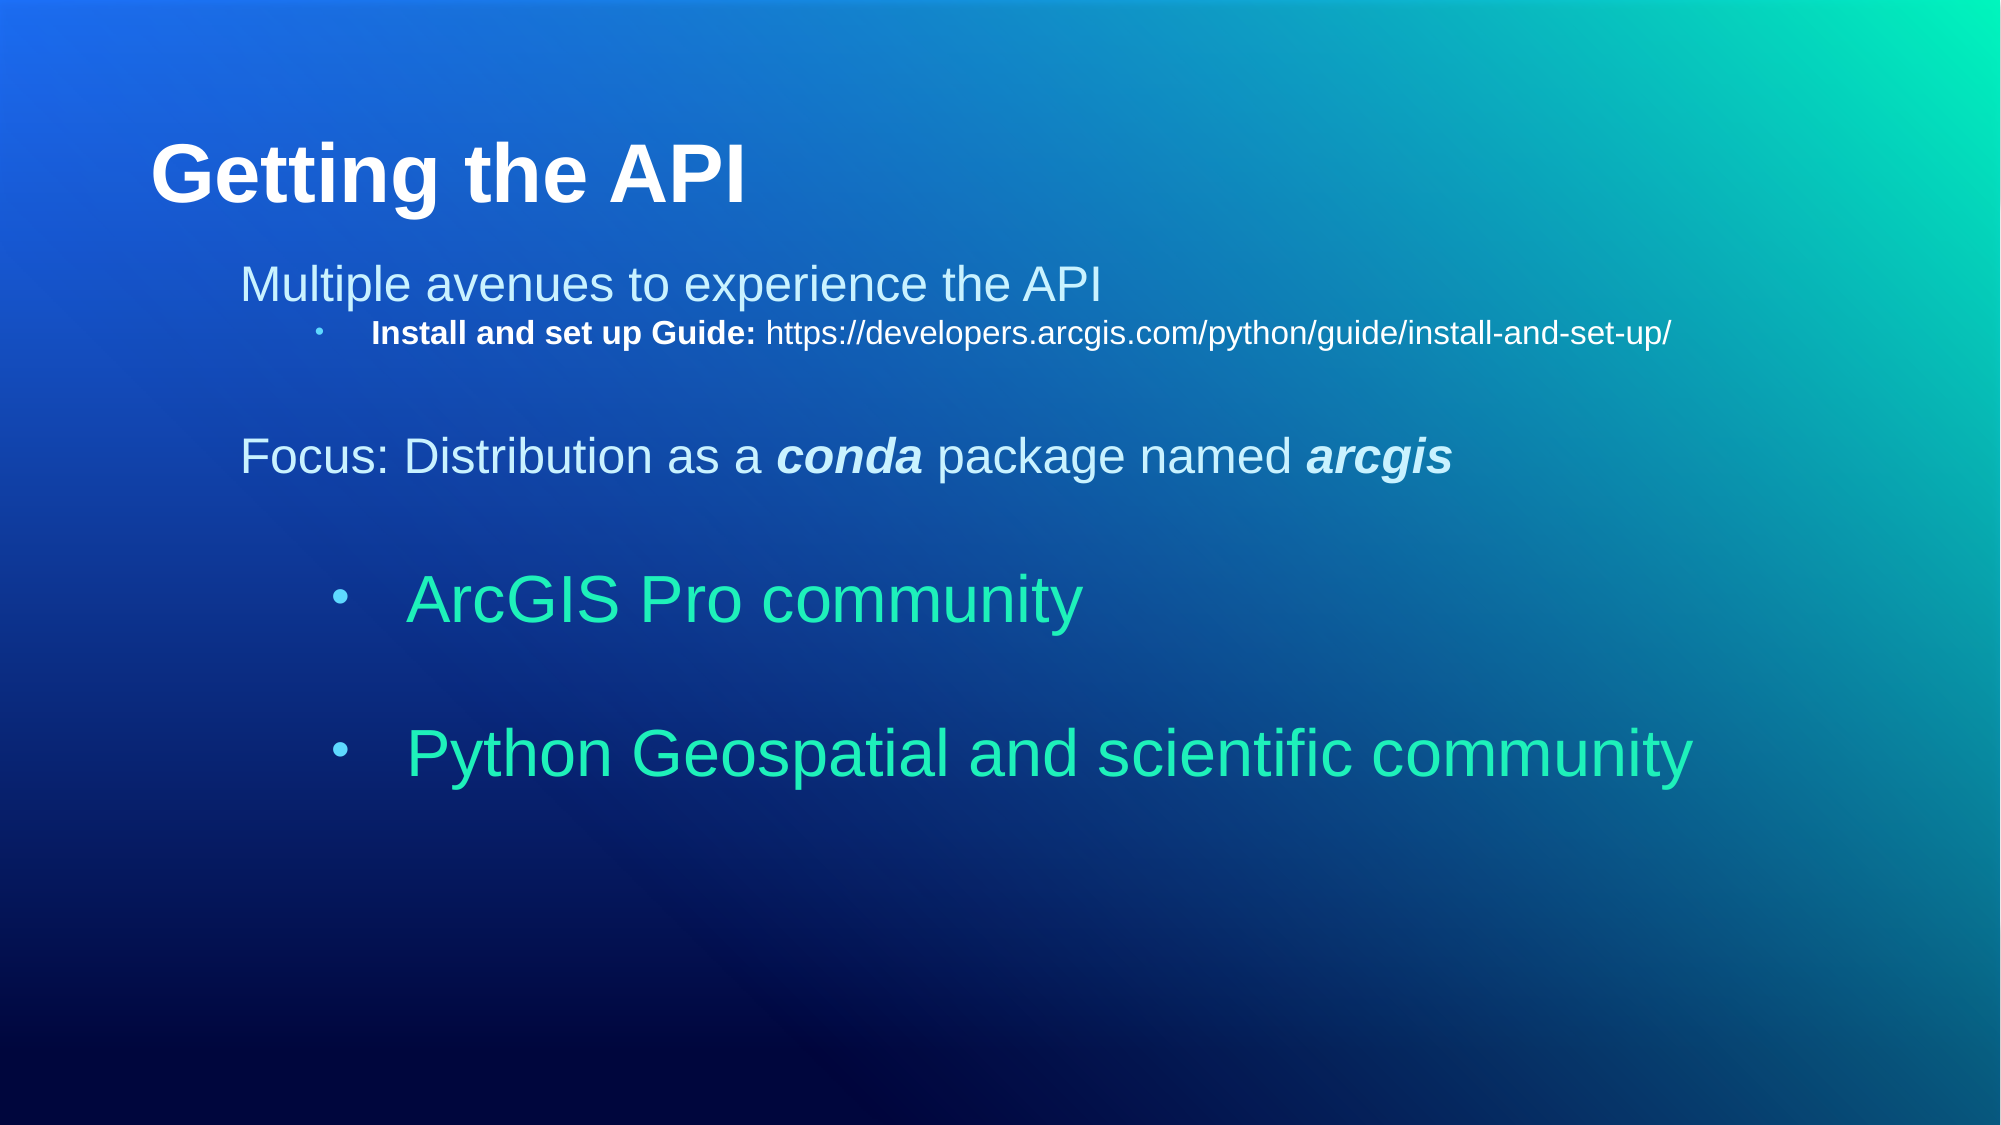

# Getting the API
Multiple avenues to experience the API
Install and set up Guide: https://developers.arcgis.com/python/guide/install-and-set-up/

Focus: Distribution as a conda package named arcgis
ArcGIS Pro community
Python Geospatial and scientific community